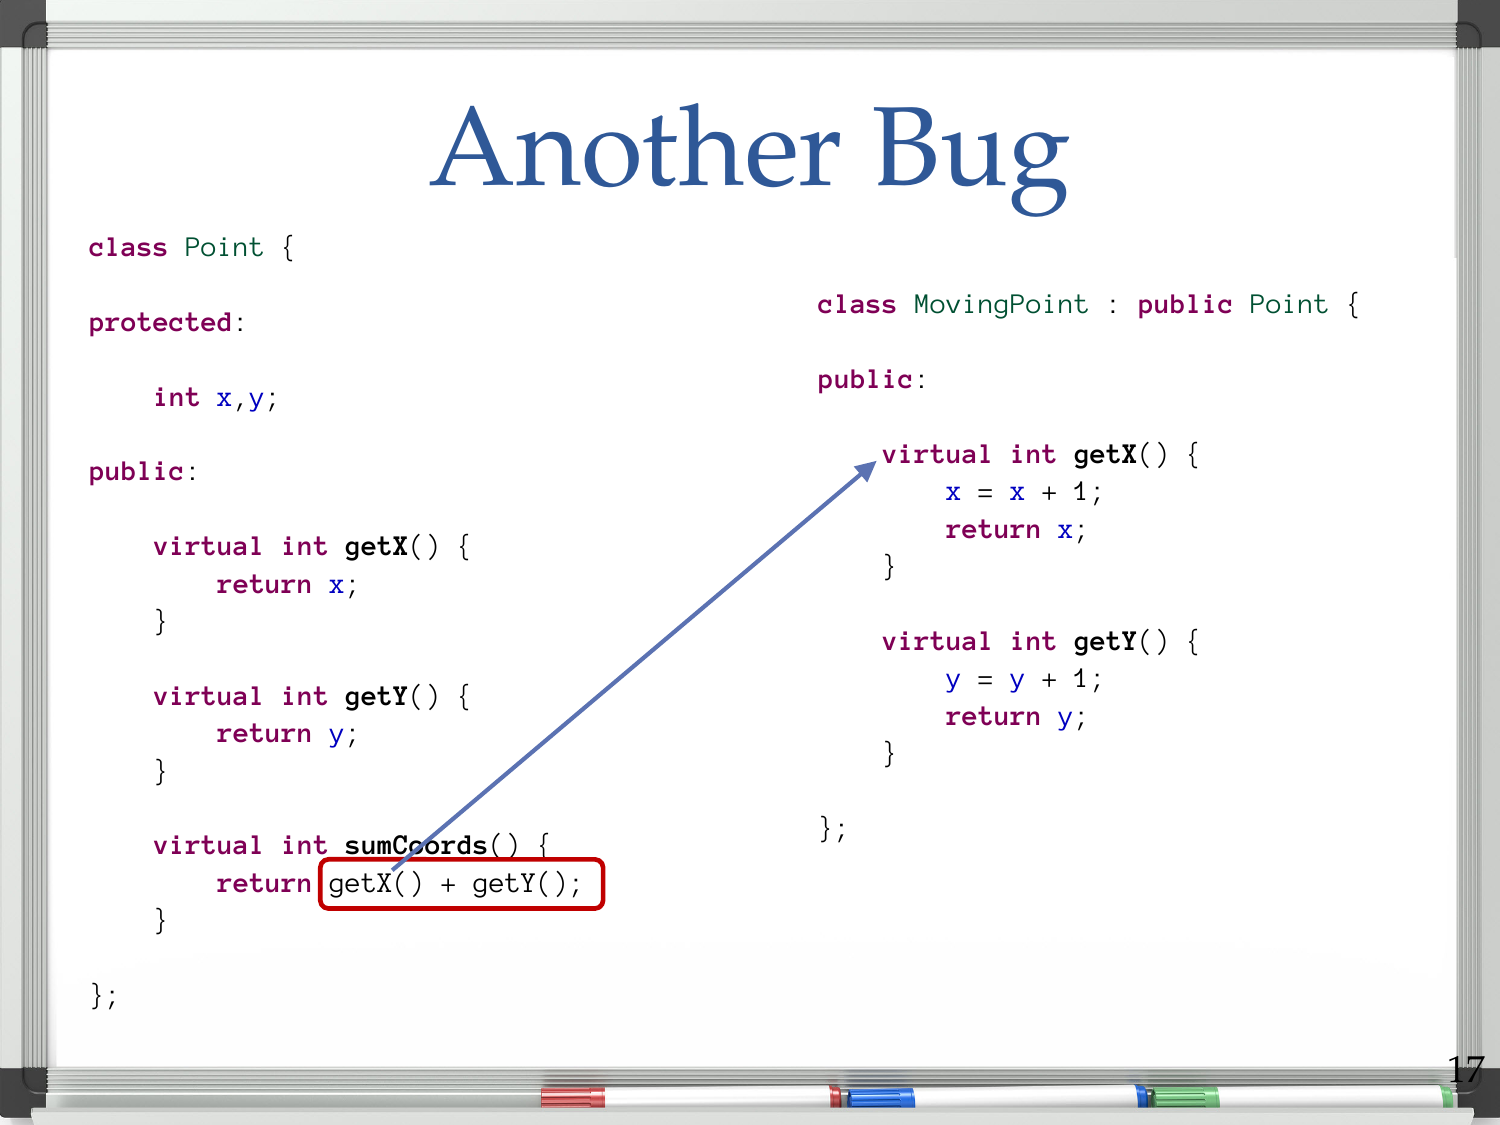

# Another Bug
class Point {

protected:

    int x,y;

public:

    virtual int getX() {
        return x;
    }

    virtual int getY() {
        return y;
    }

    virtual int sumCoords() {
        return getX() + getY();
    }

};
class MovingPoint : public Point {

public:

    virtual int getX() {
        x = x + 1;
        return x;
    }

    virtual int getY() {
        y = y + 1;
        return y;
    }

};

17